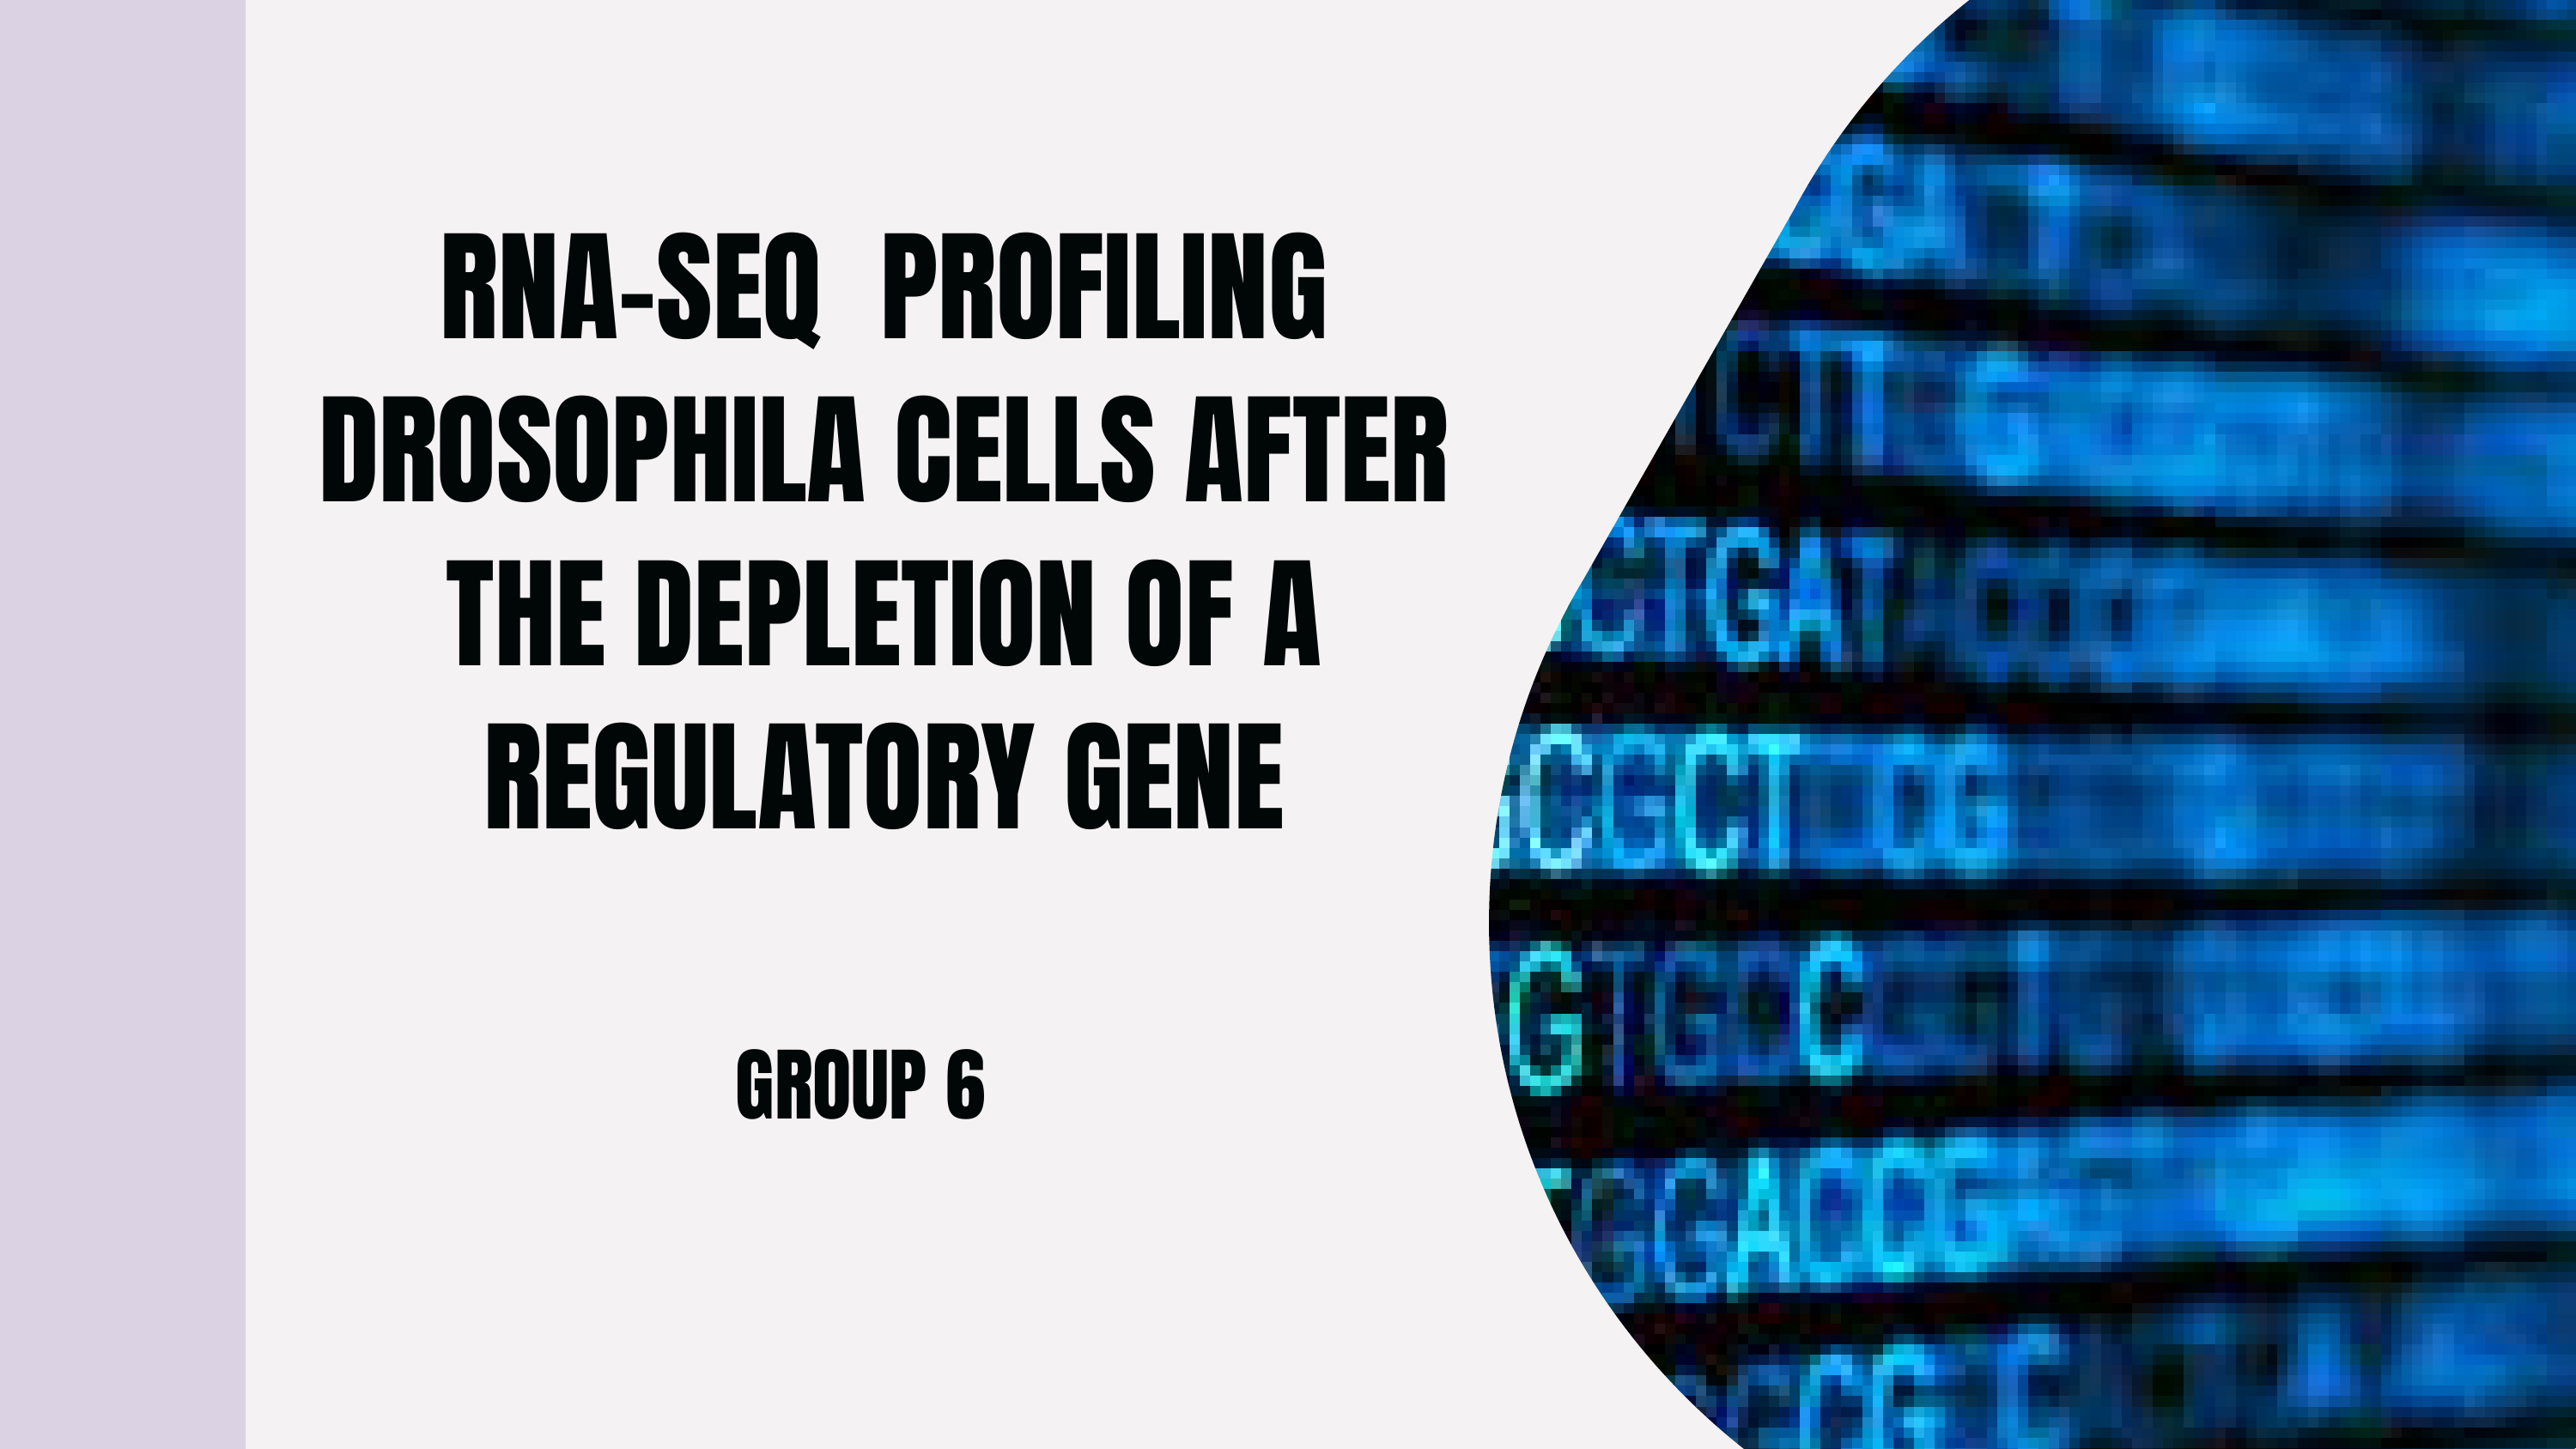

RNA-SEQ  PROFILING DROSOPHILA CELLS AFTER THE DEPLETION OF A REGULATORY GENE

GROUP 6